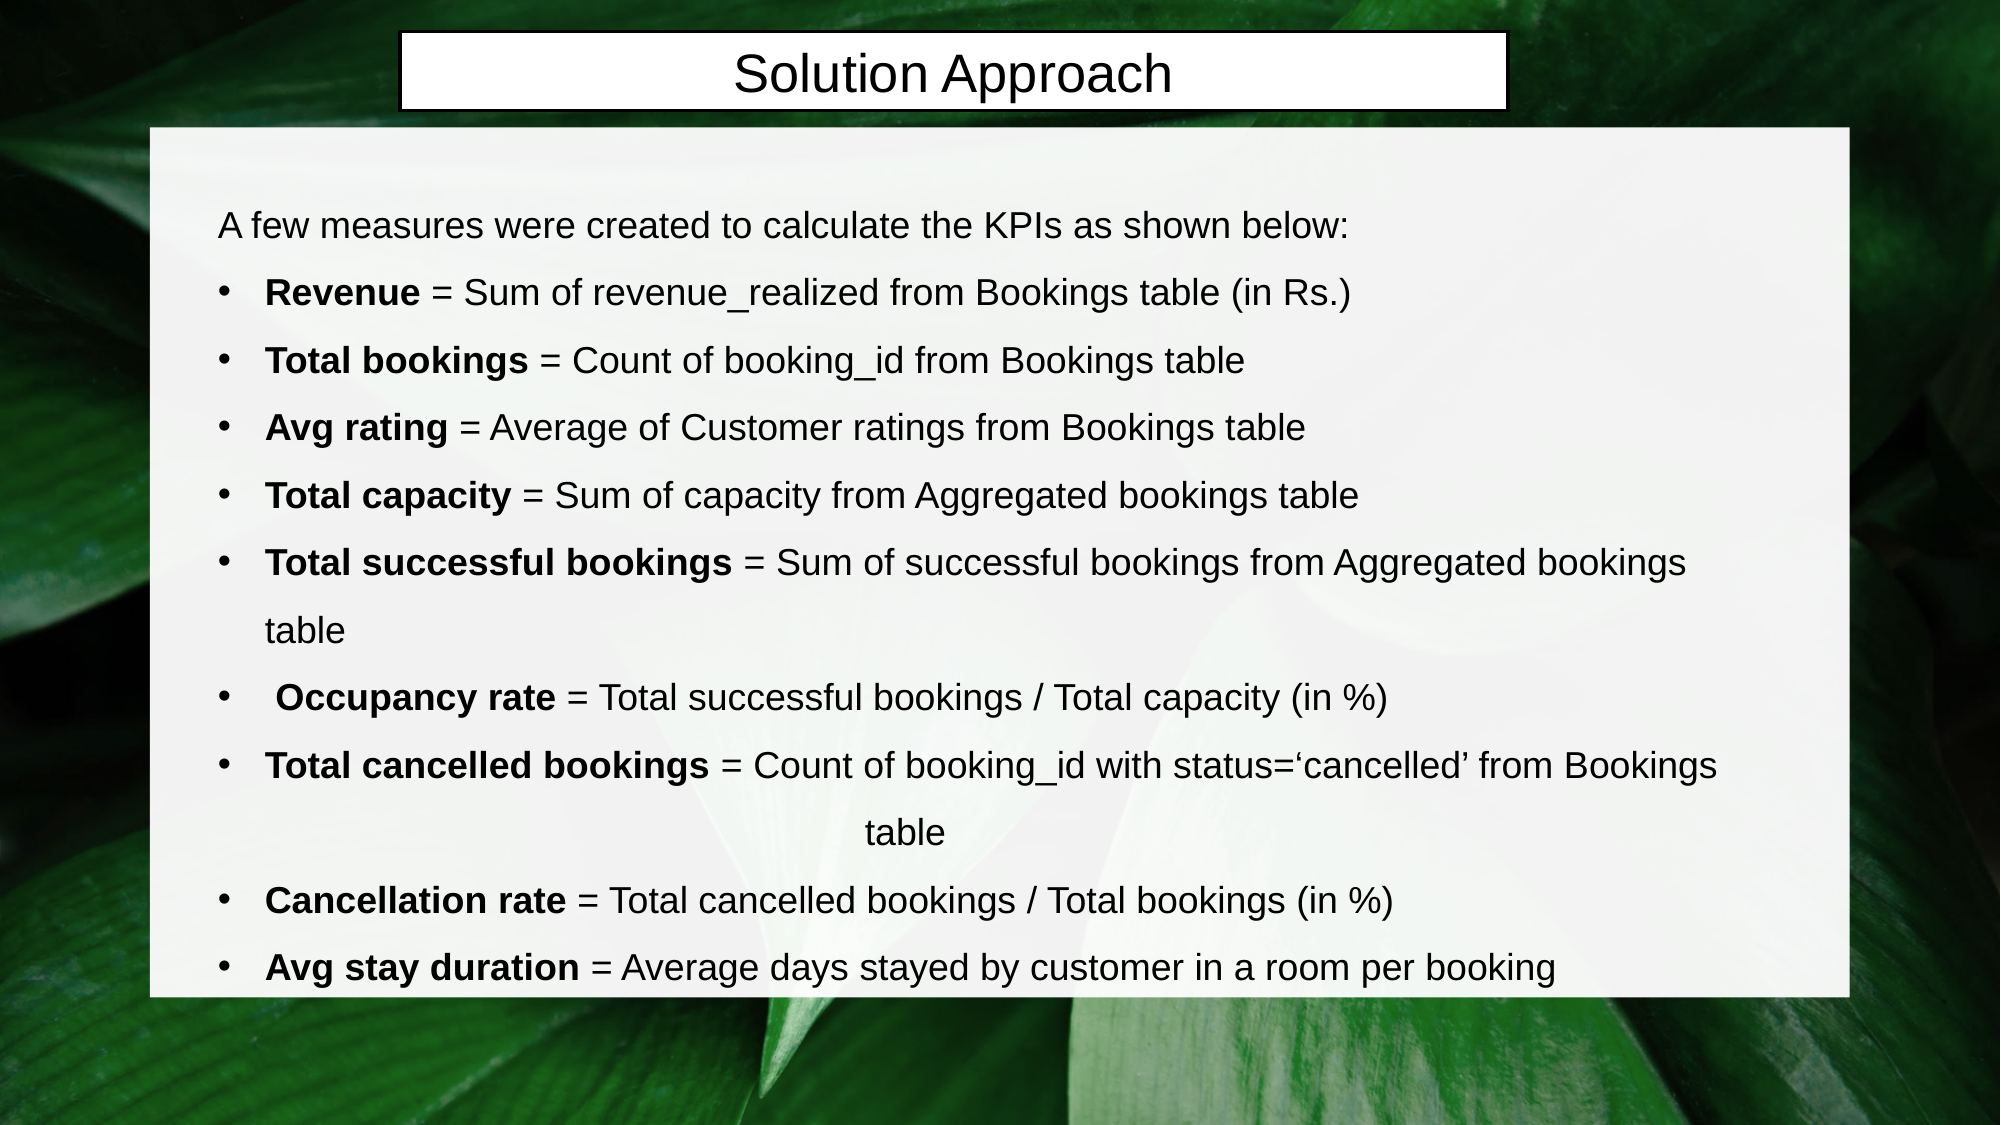

Solution Approach
A few measures were created to calculate the KPIs as shown below:
Revenue = Sum of revenue_realized from Bookings table (in Rs.)
Total bookings = Count of booking_id from Bookings table
Avg rating = Average of Customer ratings from Bookings table
Total capacity = Sum of capacity from Aggregated bookings table
Total successful bookings = Sum of successful bookings from Aggregated bookings table
 Occupancy rate = Total successful bookings / Total capacity (in %)
Total cancelled bookings = Count of booking_id with status=‘cancelled’ from Bookings     				table
Cancellation rate = Total cancelled bookings / Total bookings (in %)
Avg stay duration = Average days stayed by customer in a room per booking